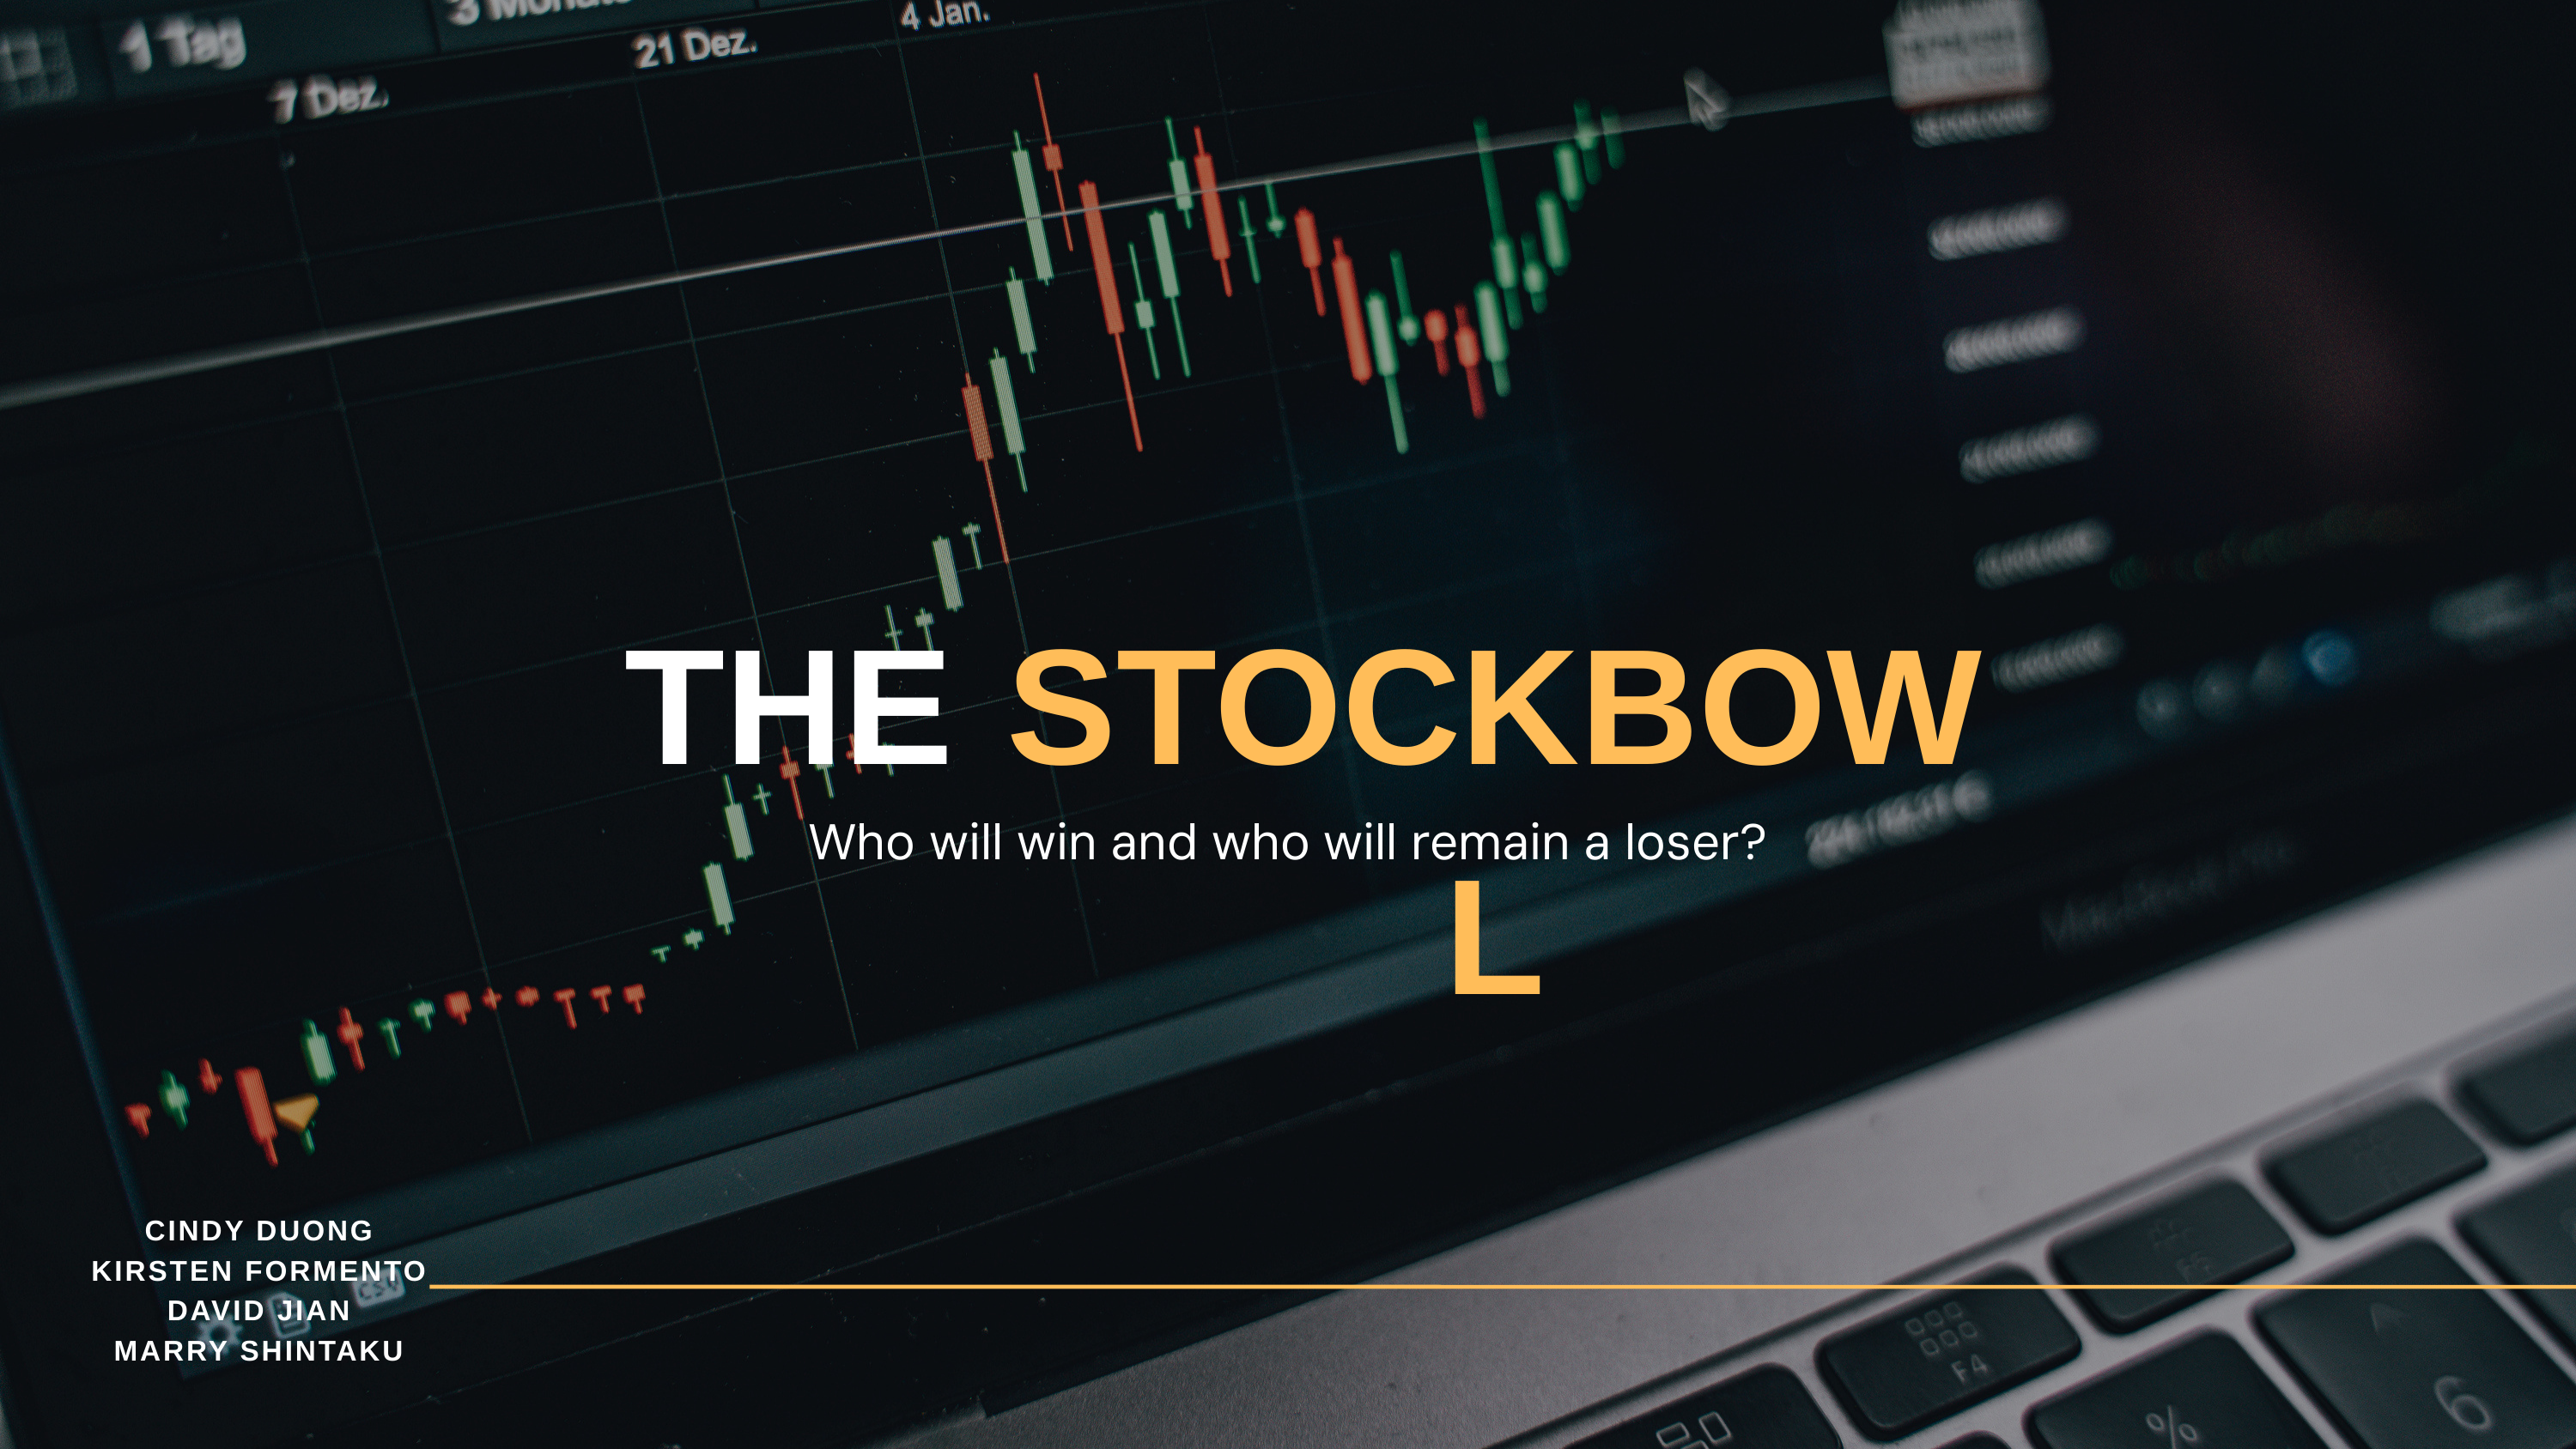

THE
STOCKBOWL
Who will win and who will remain a loser?
CINDY DUONG
KIRSTEN FORMENTO
DAVID JIAN
MARRY SHINTAKU